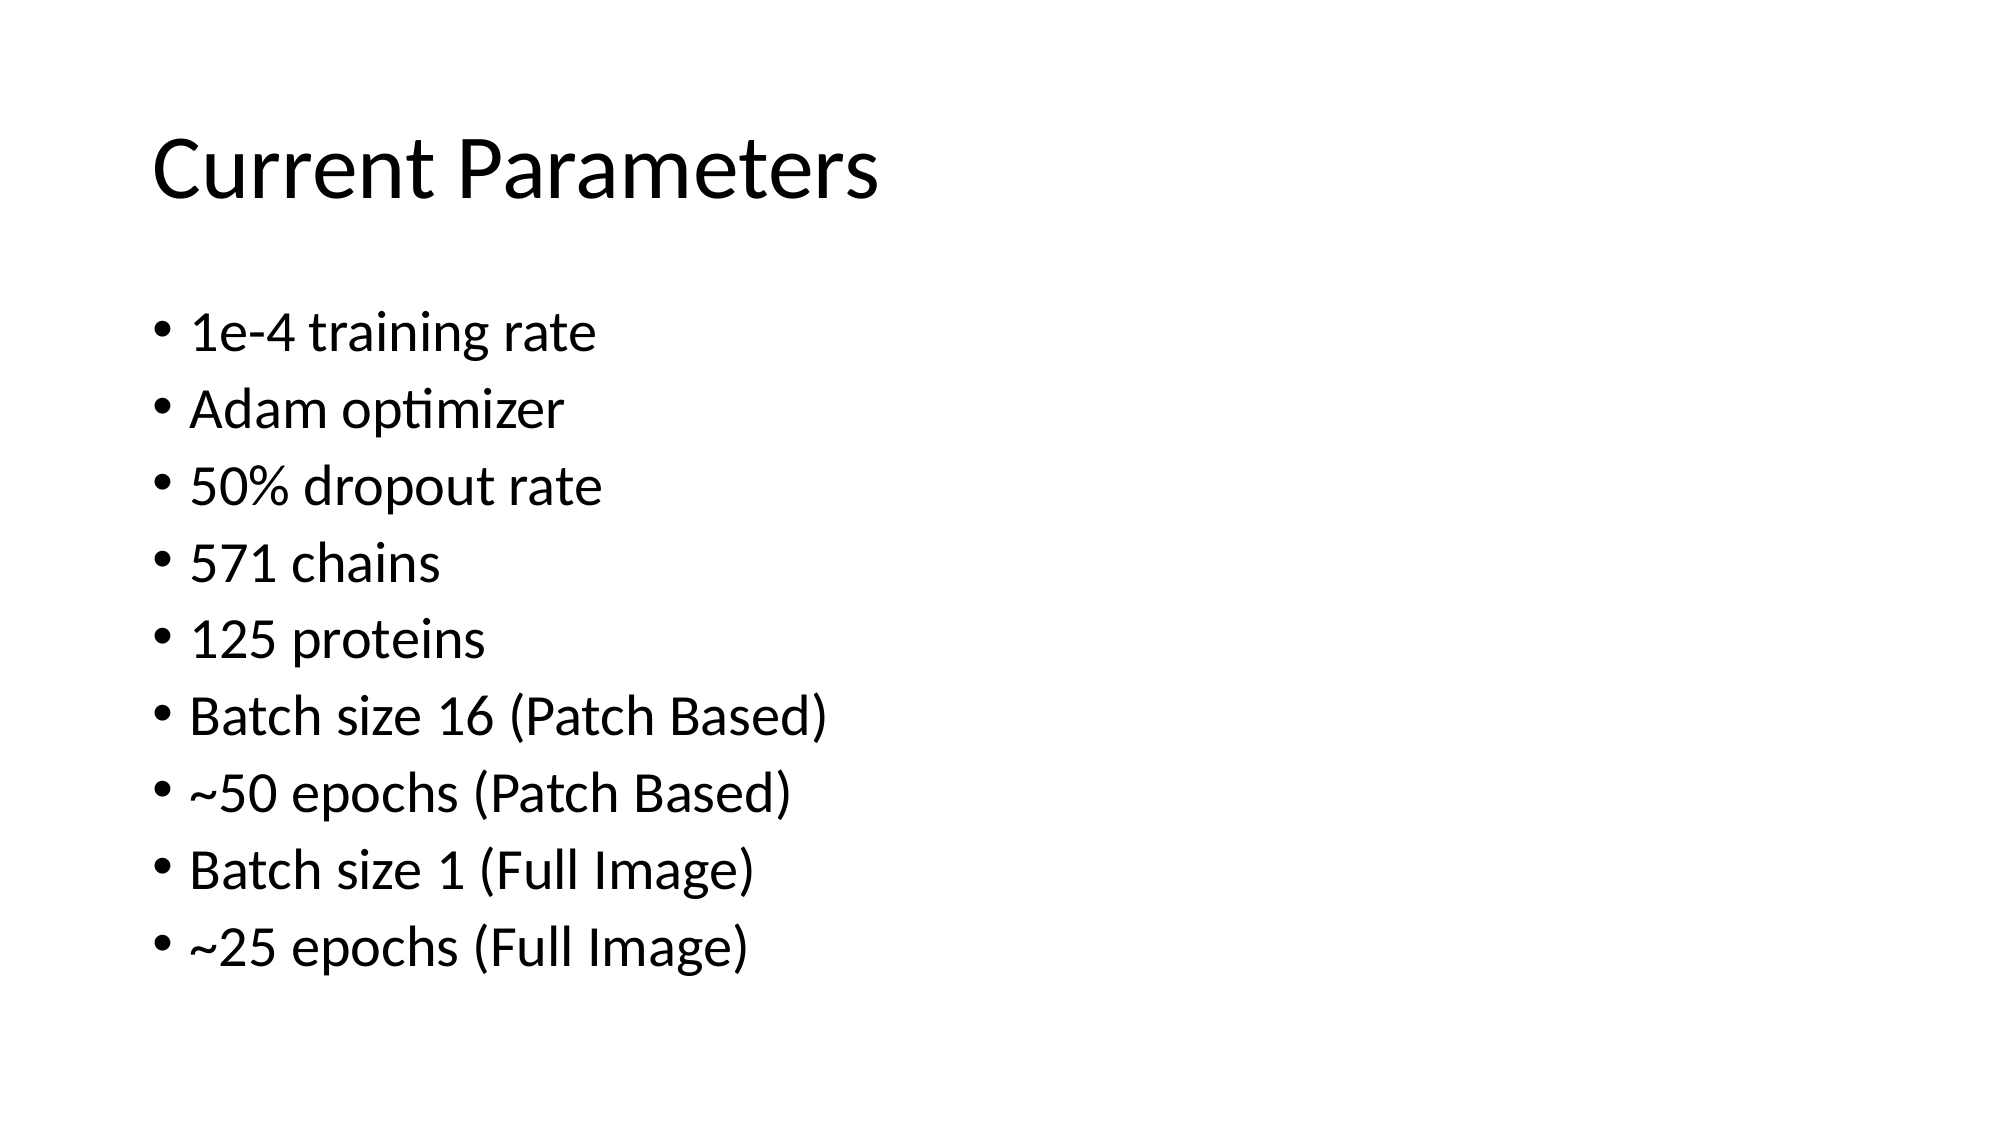

# Current Parameters
1e-4 training rate
Adam optimizer
50% dropout rate
571 chains
125 proteins
Batch size 16 (Patch Based)
~50 epochs (Patch Based)
Batch size 1 (Full Image)
~25 epochs (Full Image)